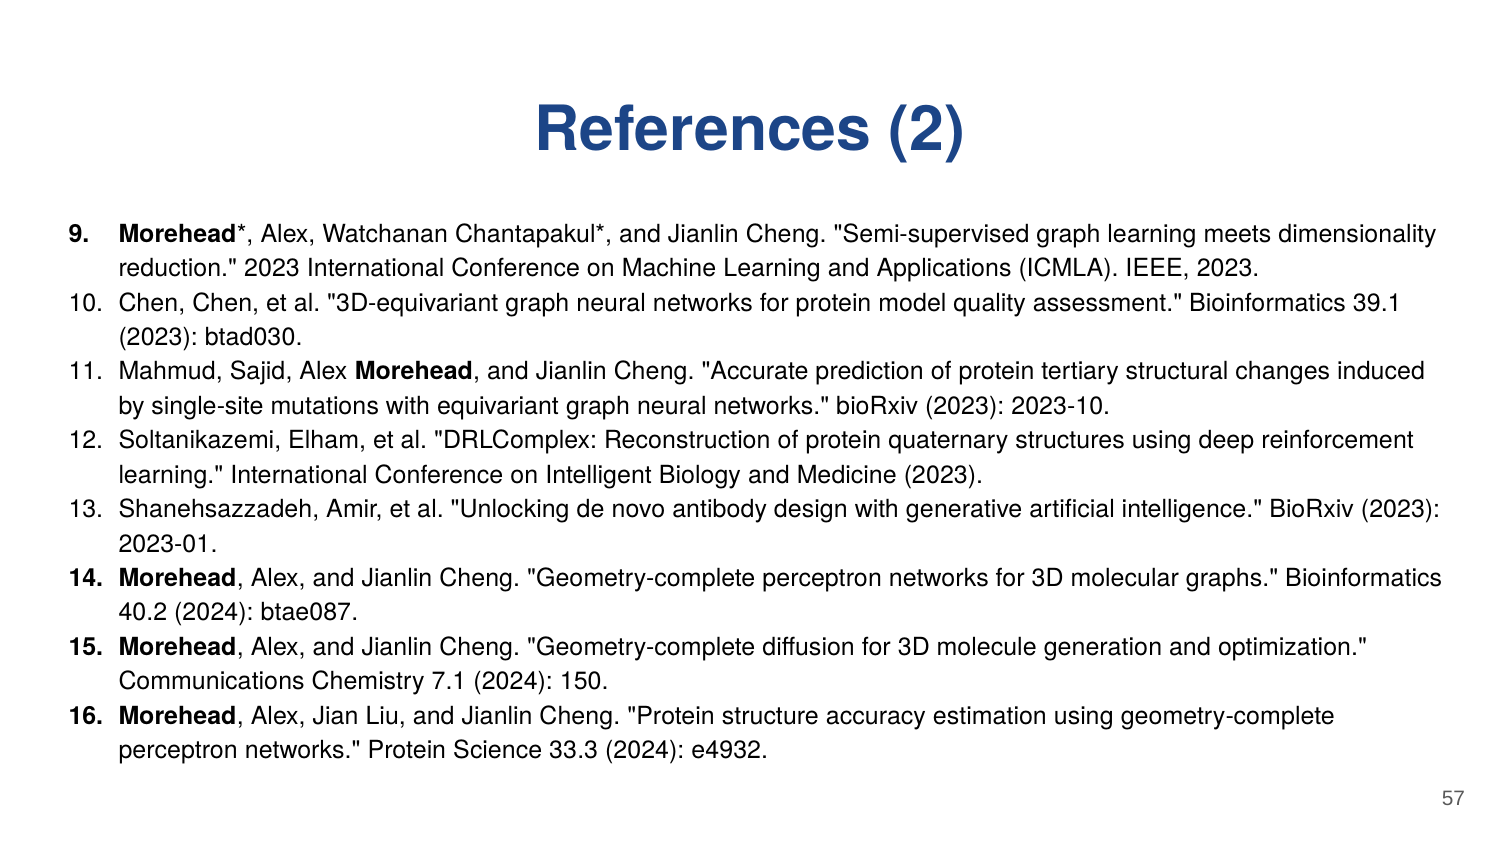

# References (2)
Morehead*, Alex, Watchanan Chantapakul*, and Jianlin Cheng. "Semi-supervised graph learning meets dimensionality reduction." 2023 International Conference on Machine Learning and Applications (ICMLA). IEEE, 2023.
Chen, Chen, et al. "3D-equivariant graph neural networks for protein model quality assessment." Bioinformatics 39.1 (2023): btad030.
Mahmud, Sajid, Alex Morehead, and Jianlin Cheng. "Accurate prediction of protein tertiary structural changes induced by single-site mutations with equivariant graph neural networks." bioRxiv (2023): 2023-10.
Soltanikazemi, Elham, et al. "DRLComplex: Reconstruction of protein quaternary structures using deep reinforcement learning." International Conference on Intelligent Biology and Medicine (2023).
Shanehsazzadeh, Amir, et al. "Unlocking de novo antibody design with generative artificial intelligence." BioRxiv (2023): 2023-01.
Morehead, Alex, and Jianlin Cheng. "Geometry-complete perceptron networks for 3D molecular graphs." Bioinformatics 40.2 (2024): btae087.
Morehead, Alex, and Jianlin Cheng. "Geometry-complete diffusion for 3D molecule generation and optimization." Communications Chemistry 7.1 (2024): 150.
Morehead, Alex, Jian Liu, and Jianlin Cheng. "Protein structure accuracy estimation using geometry‐complete perceptron networks." Protein Science 33.3 (2024): e4932.
57